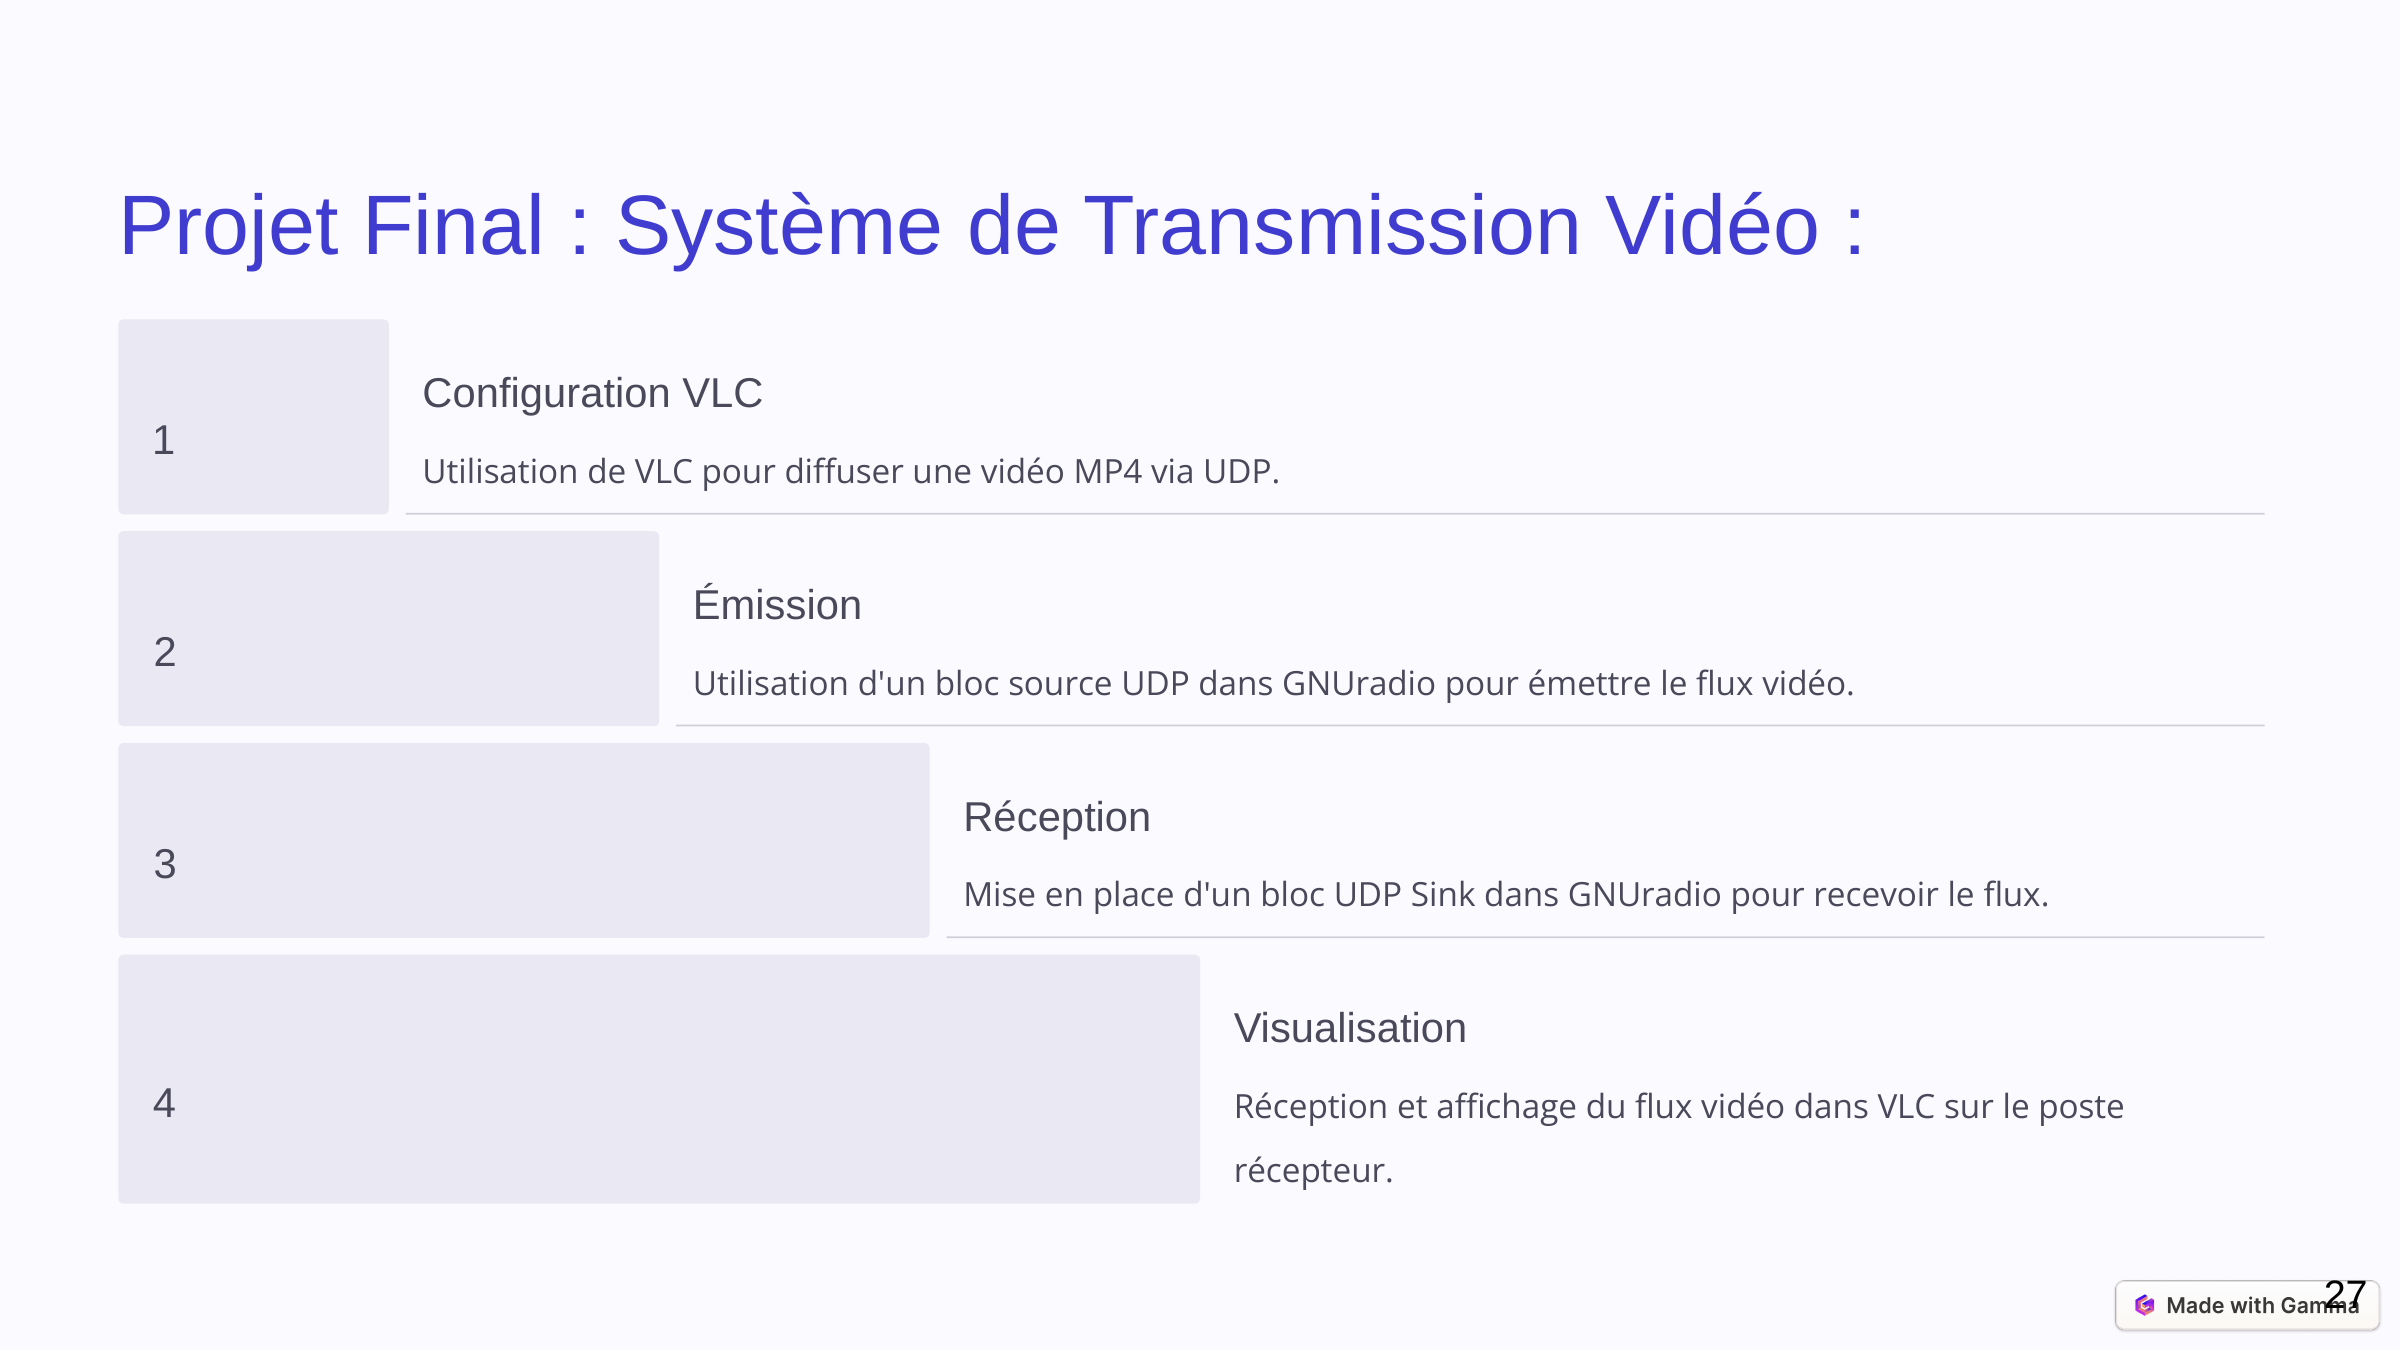

Projet Final : Système de Transmission Vidéo :

Configuration VLC
1
Utilisation de VLC pour diffuser une vidéo MP4 via UDP.

Émission
2
Utilisation d'un bloc source UDP dans GNUradio pour émettre le flux vidéo.

Réception
3
Mise en place d'un bloc UDP Sink dans GNUradio pour recevoir le flux.

Visualisation
4
Réception et affichage du flux vidéo dans VLC sur le poste récepteur.
27